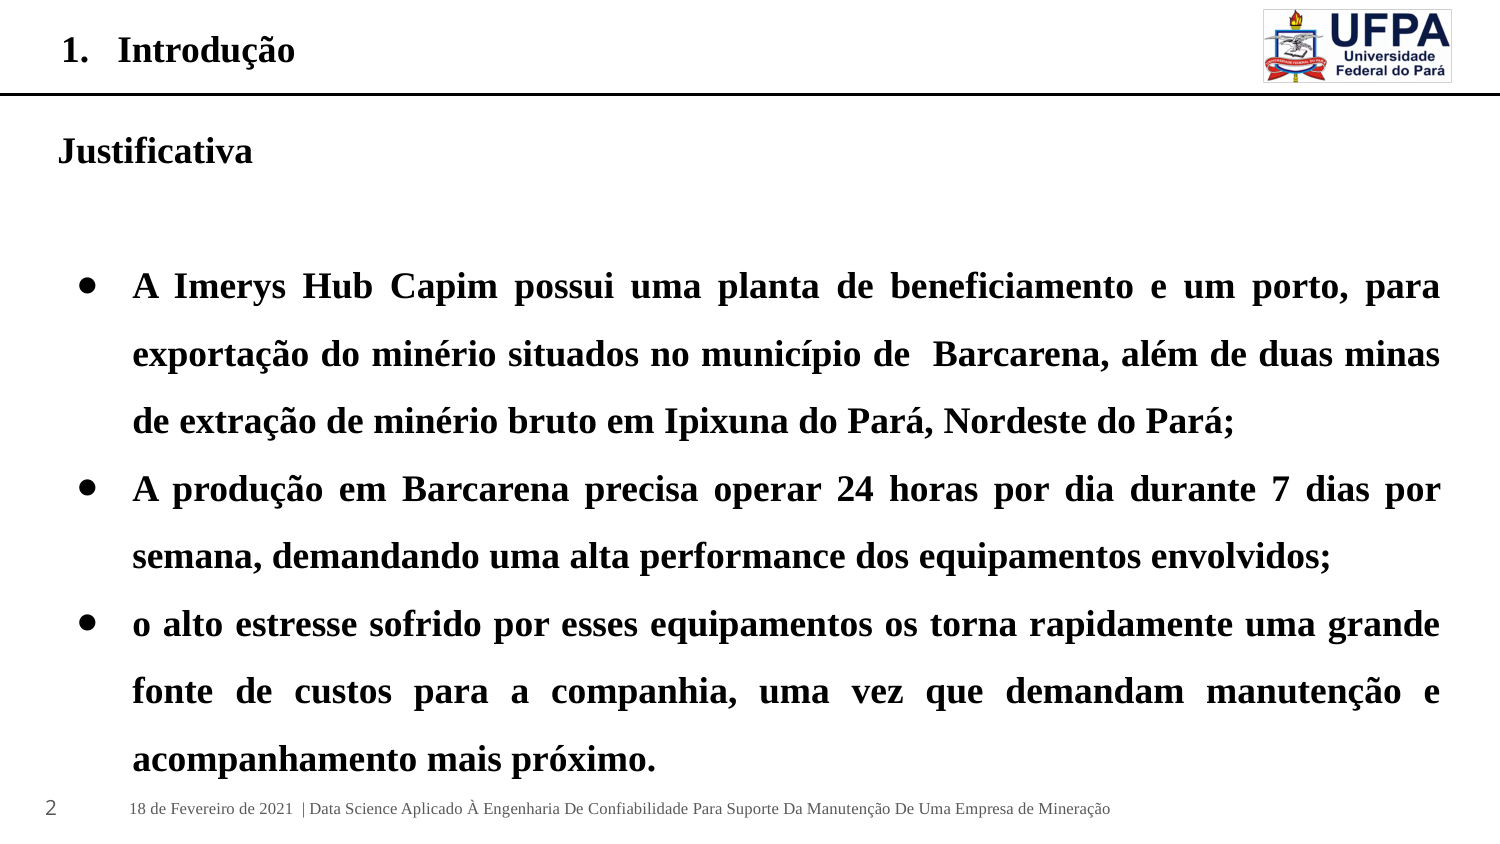

# Introdução
Justificativa

A Imerys Hub Capim possui uma planta de beneficiamento e um porto, para exportação do minério situados no município de  Barcarena, além de duas minas de extração de minério bruto em Ipixuna do Pará, Nordeste do Pará;
A produção em Barcarena precisa operar 24 horas por dia durante 7 dias por semana, demandando uma alta performance dos equipamentos envolvidos;
o alto estresse sofrido por esses equipamentos os torna rapidamente uma grande fonte de custos para a companhia, uma vez que demandam manutenção e acompanhamento mais próximo.